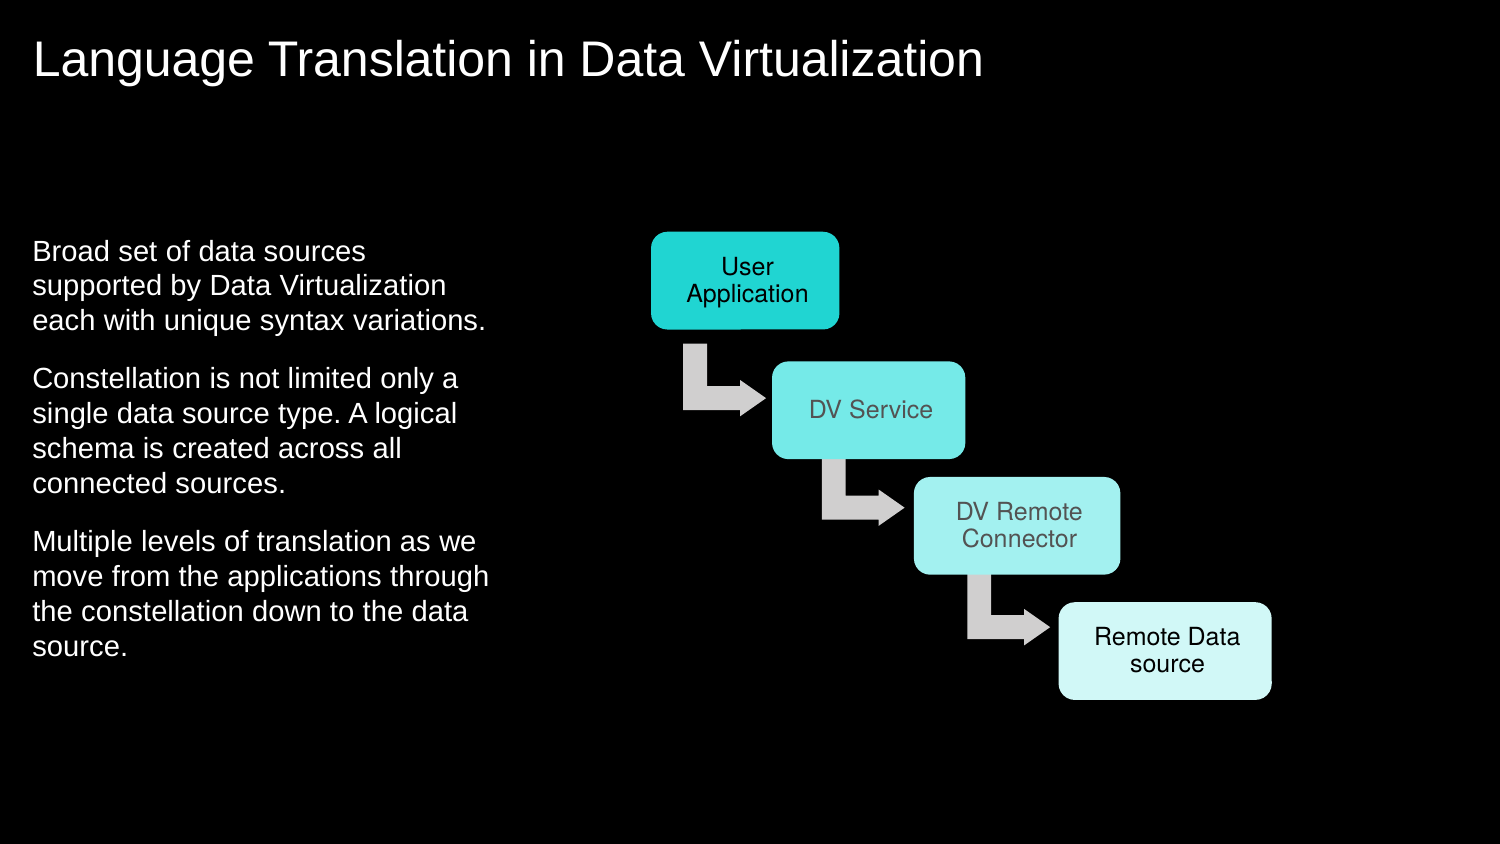

# Language Translation in Data Virtualization
Broad set of data sources supported by Data Virtualization each with unique syntax variations.
Constellation is not limited only a single data source type. A logical schema is created across all connected sources.
Multiple levels of translation as we move from the applications through the constellation down to the data source.
User Application
JDBC, ODBC, R, Python, etc
DV Service
Embedded Db2
Supports major language variations, SQL, Oracle SQL, Netezza, etc
DV Remote Connector
Translates from received SQL to data source dialect.
Compensate for missing functionality.
Remote Data source
Db2, Oracle, MySQL, Excel, CSV, etc.
49